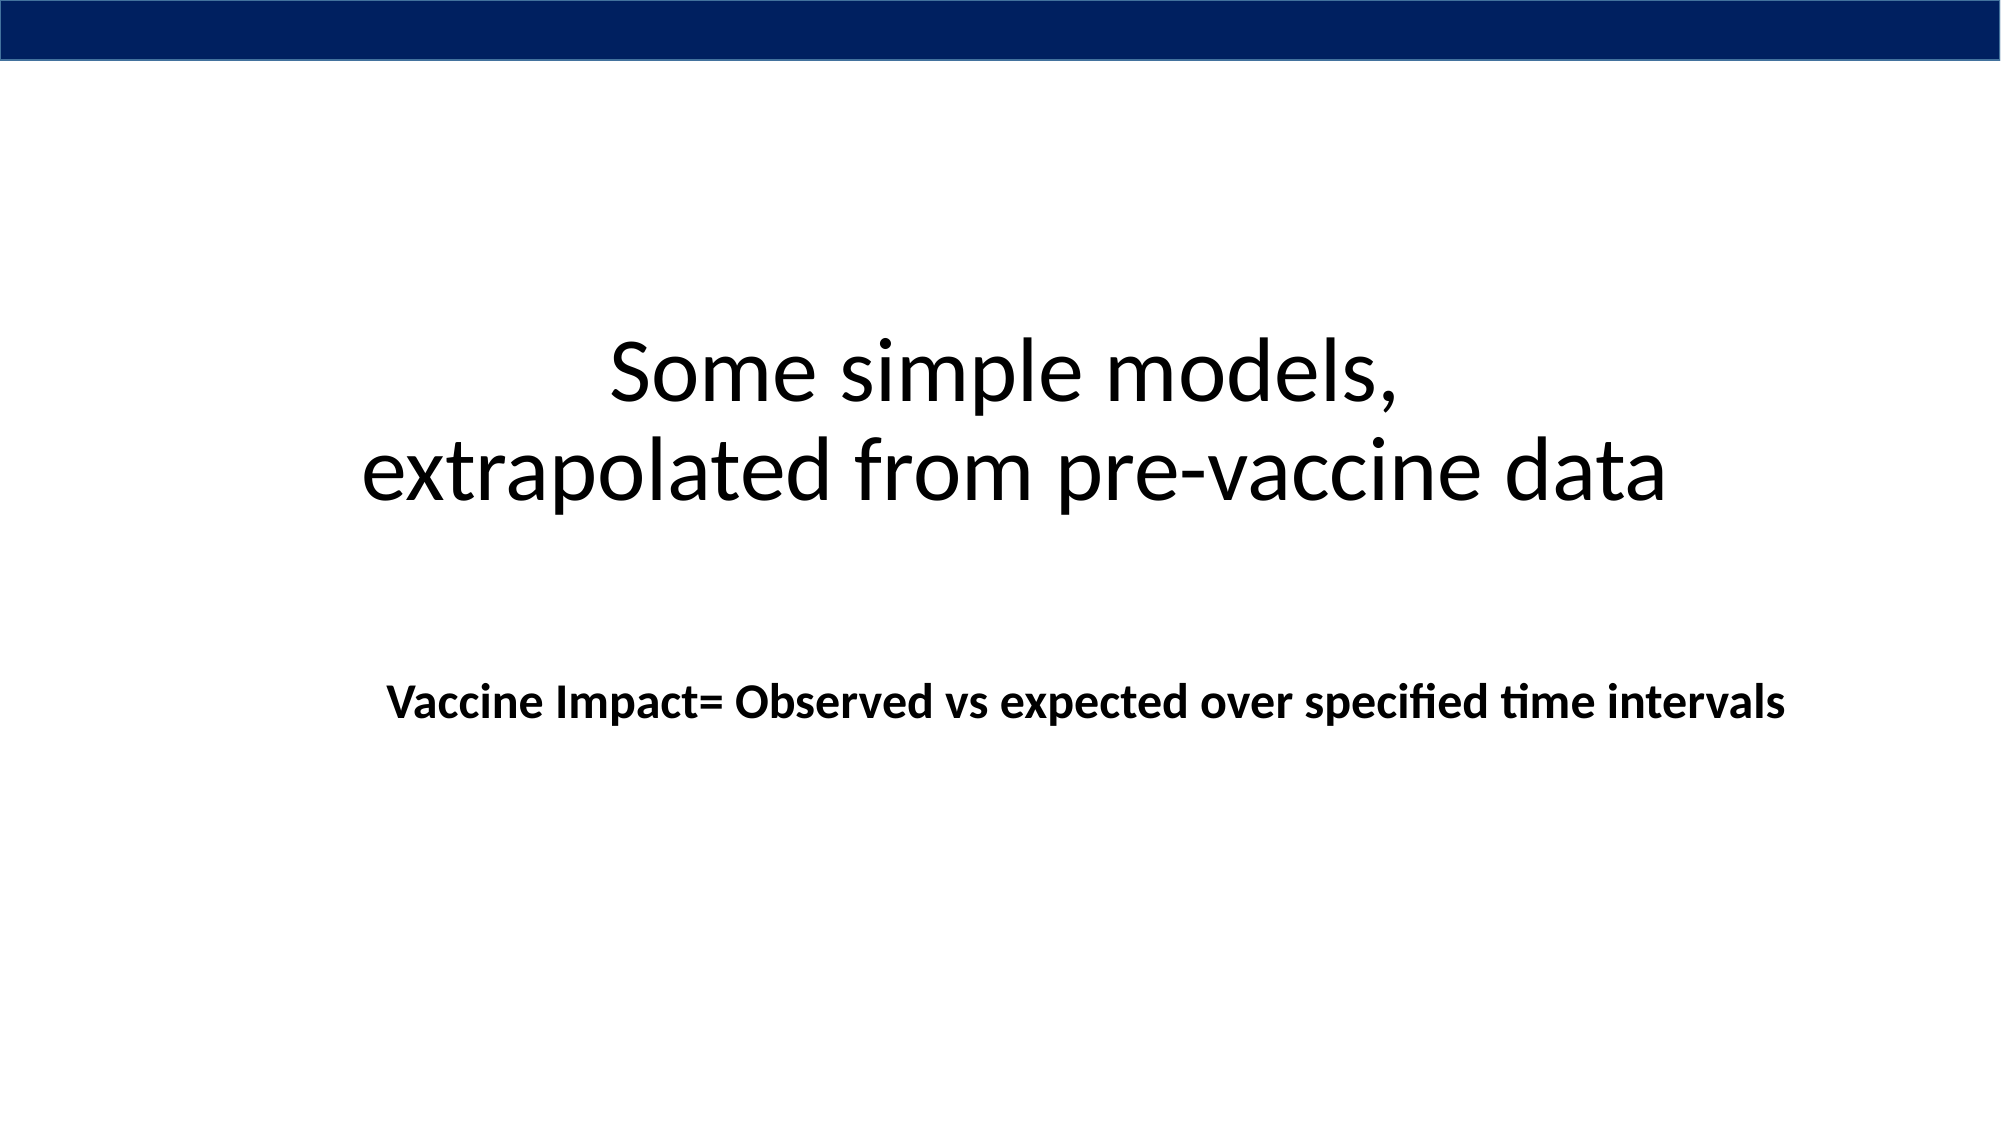

# Some simple models, extrapolated from pre-vaccine data
Vaccine Impact= Observed vs expected over specified time intervals